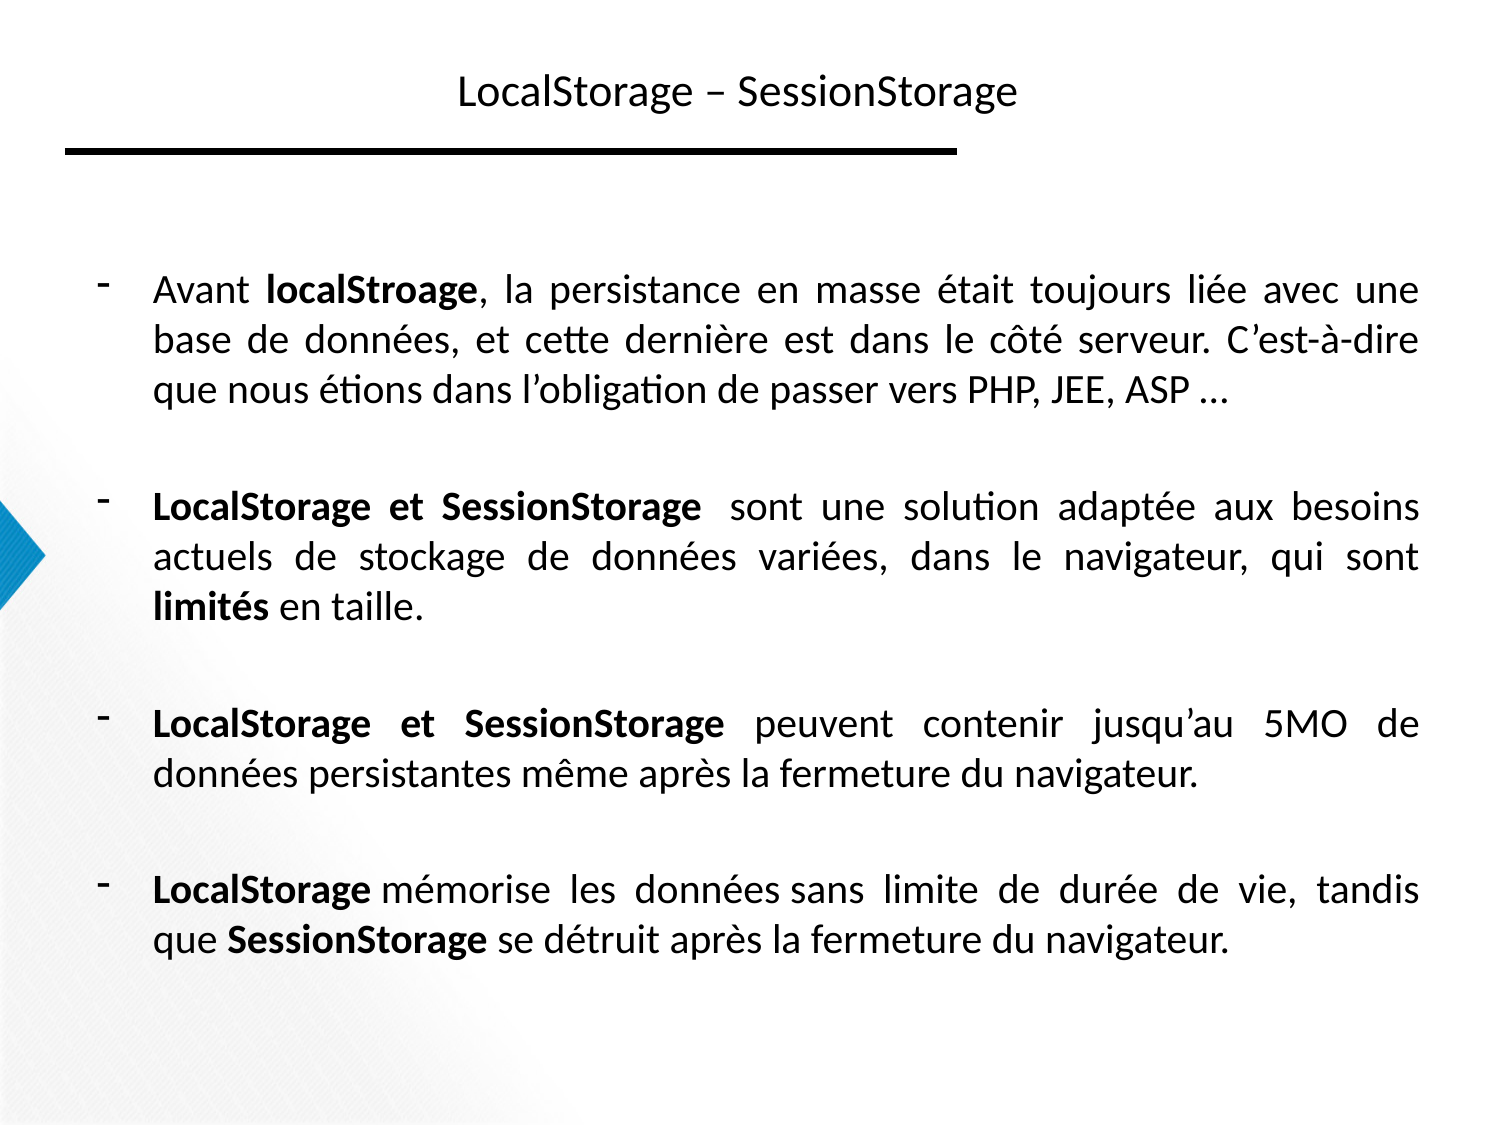

# LocalStorage – SessionStorage

Avant localStroage, la persistance en masse était toujours liée avec une base de données, et cette dernière est dans le côté serveur. C’est-à-dire que nous étions dans l’obligation de passer vers PHP, JEE, ASP …

LocalStorage et SessionStorage  sont une solution adaptée aux besoins actuels de stockage de données variées, dans le navigateur, qui sont limités en taille.

LocalStorage et SessionStorage peuvent contenir jusqu’au 5MO de données persistantes même après la fermeture du navigateur.

LocalStorage mémorise les données sans limite de durée de vie, tandis que SessionStorage se détruit après la fermeture du navigateur.